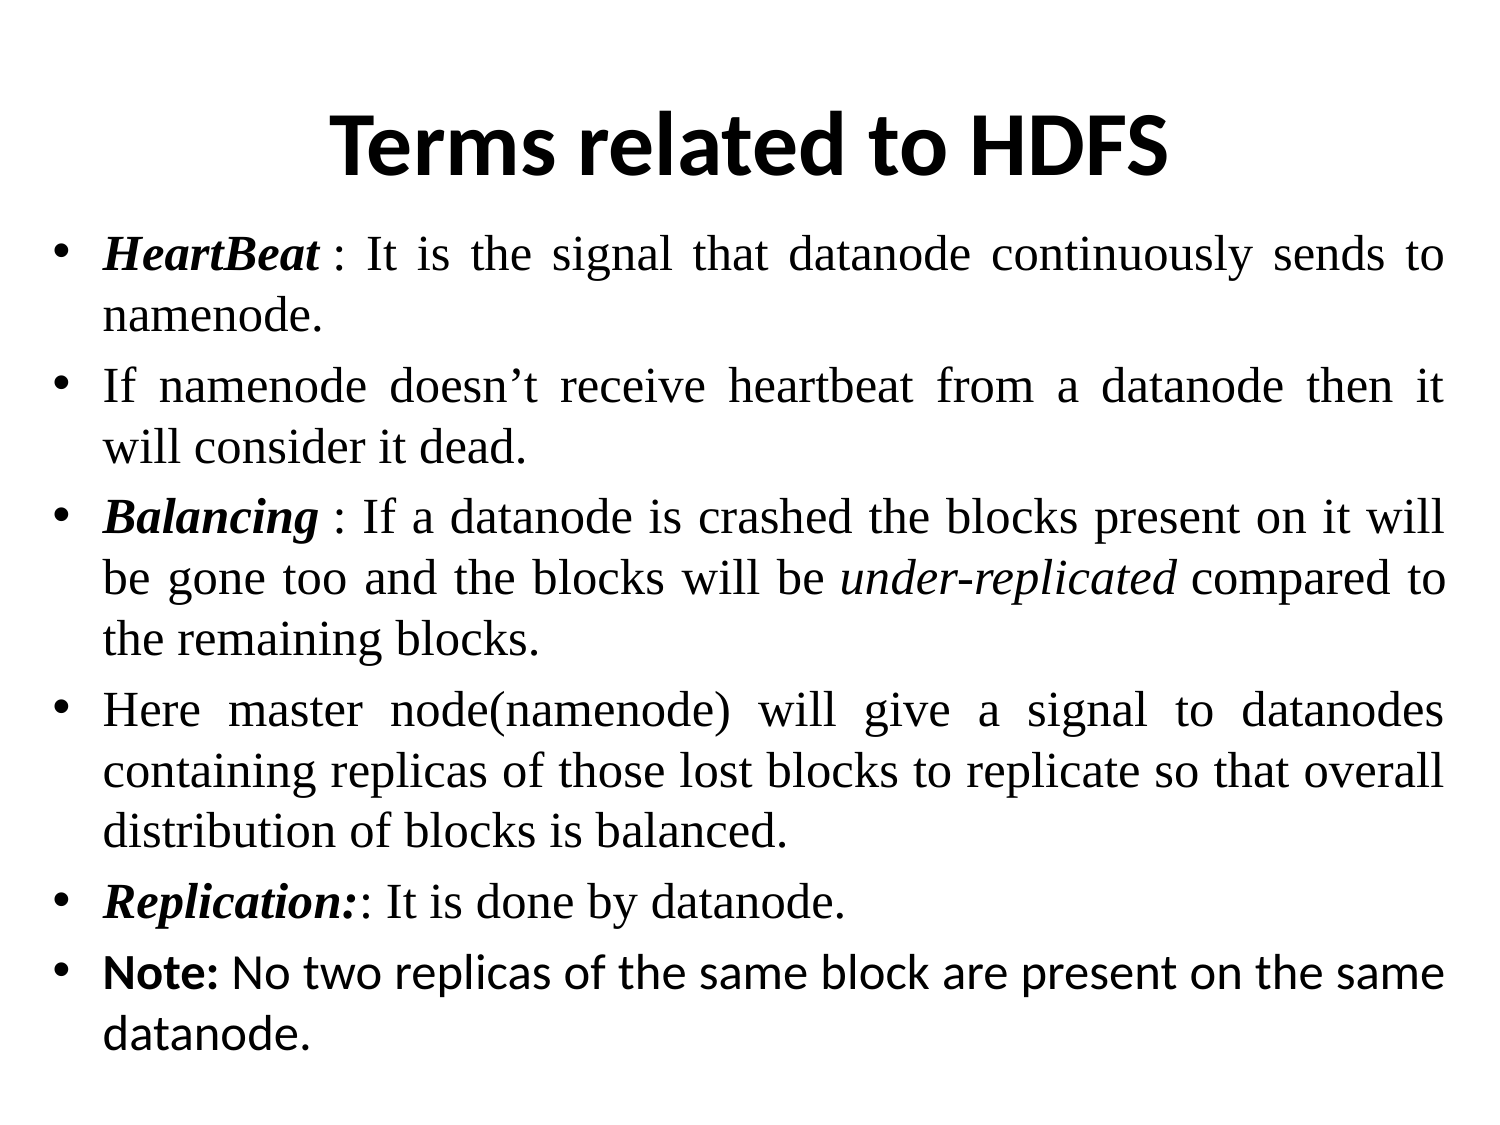

# Terms related to HDFS
HeartBeat : It is the signal that datanode continuously sends to namenode.
If namenode doesn’t receive heartbeat from a datanode then it will consider it dead.
Balancing : If a datanode is crashed the blocks present on it will be gone too and the blocks will be under-replicated compared to the remaining blocks.
Here master node(namenode) will give a signal to datanodes containing replicas of those lost blocks to replicate so that overall distribution of blocks is balanced.
Replication:: It is done by datanode.
Note: No two replicas of the same block are present on the same datanode.